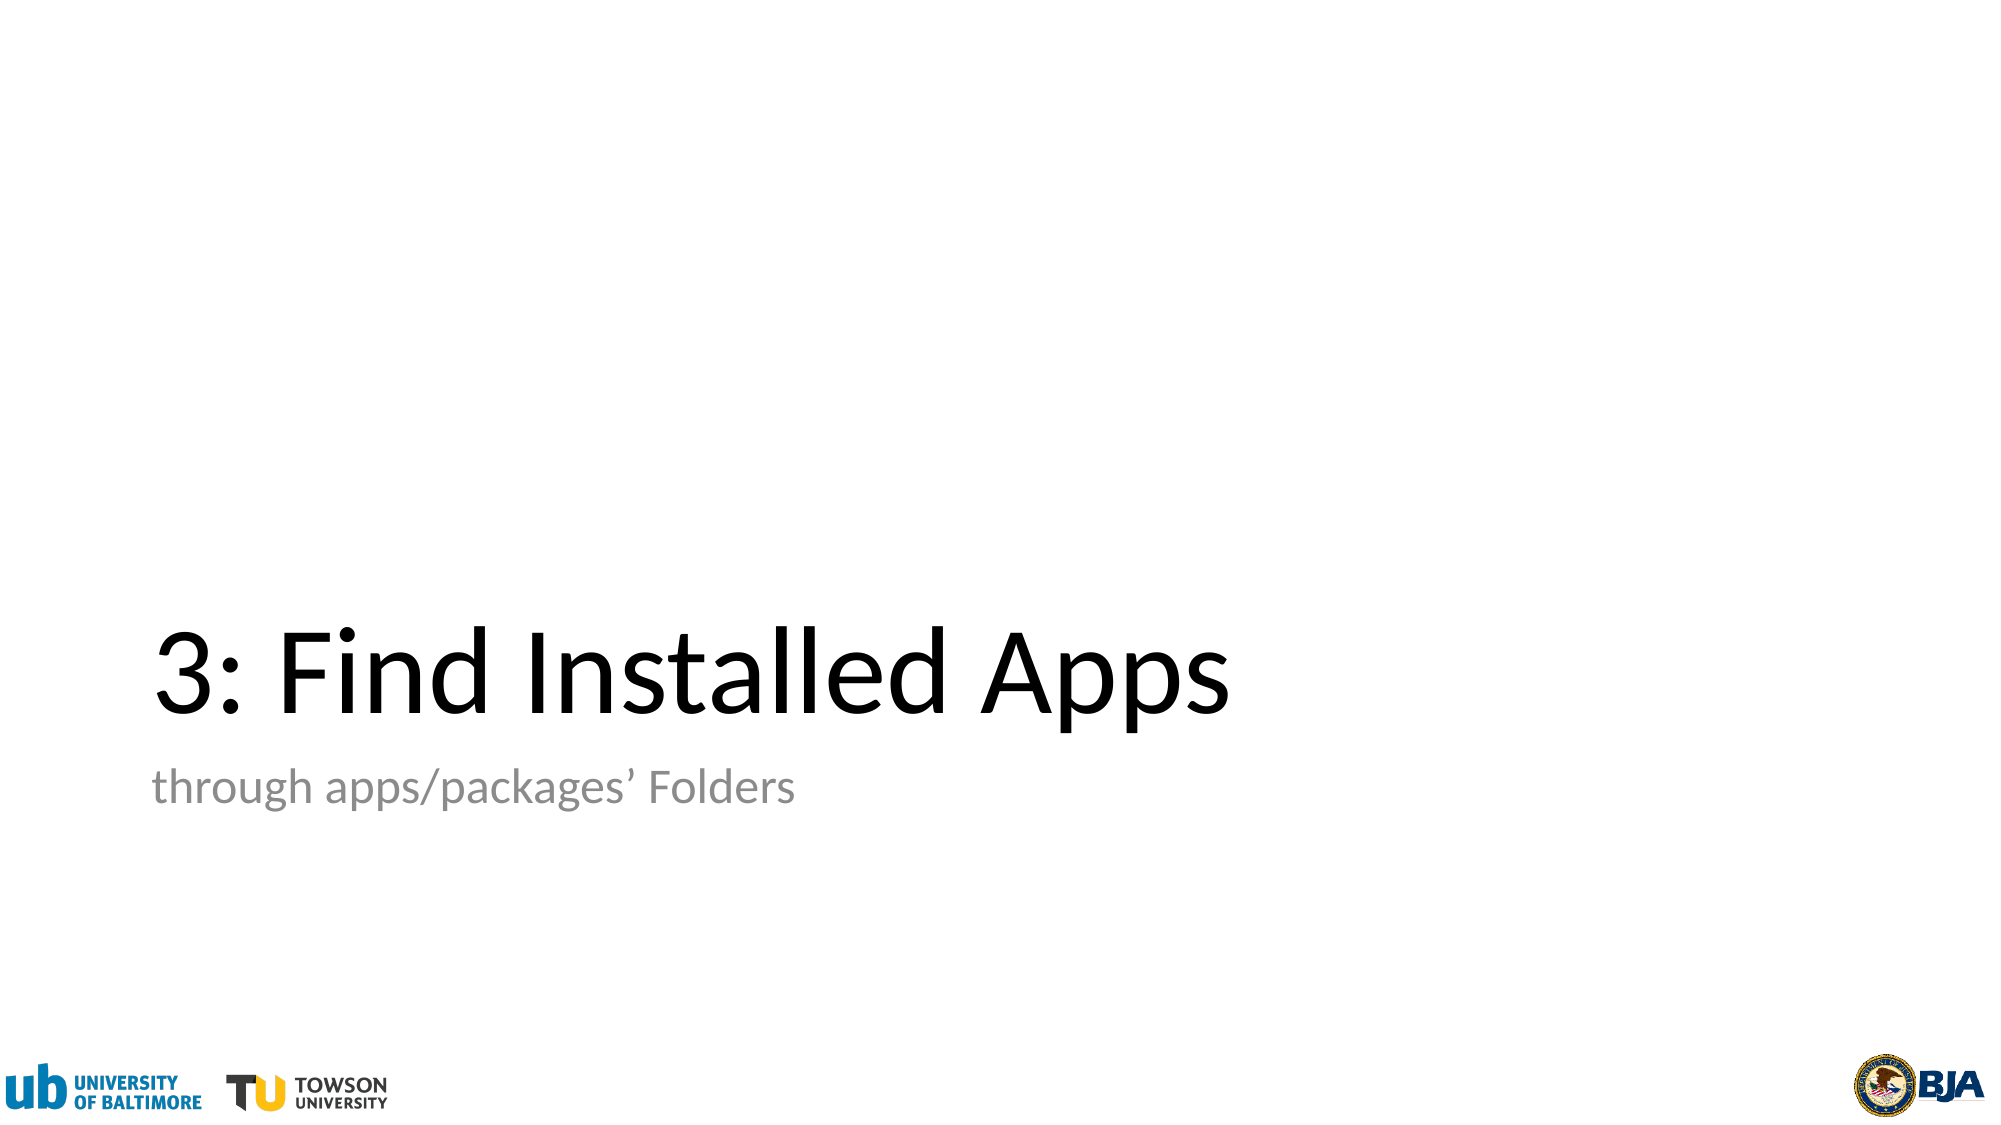

# 3: Find Installed Apps
through apps/packages’ Folders